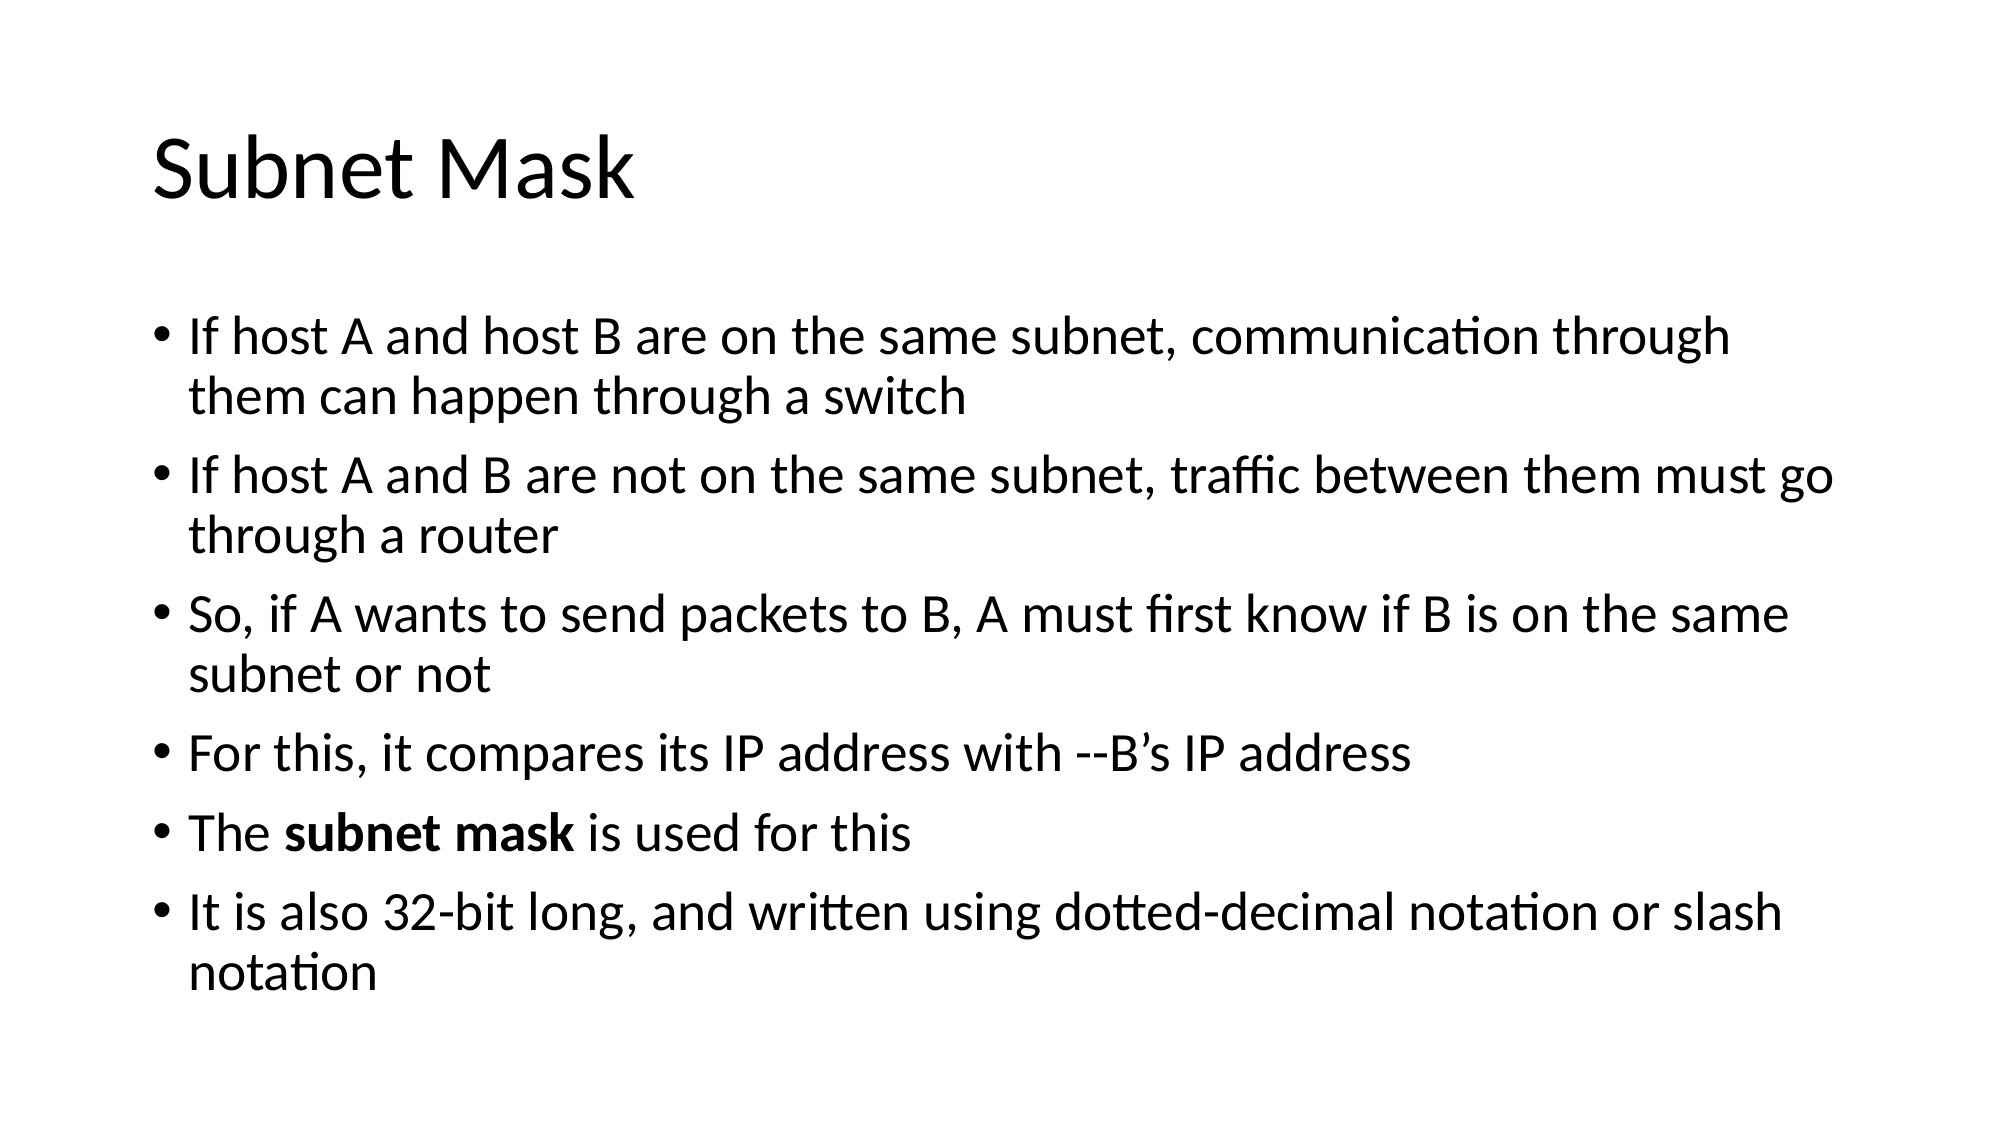

# Subnet Mask
If host A and host B are on the same subnet, communication through them can happen through a switch
If host A and B are not on the same subnet, traffic between them must go through a router
So, if A wants to send packets to B, A must first know if B is on the same subnet or not
For this, it compares its IP address with --B’s IP address
The subnet mask is used for this
It is also 32-bit long, and written using dotted-decimal notation or slash notation